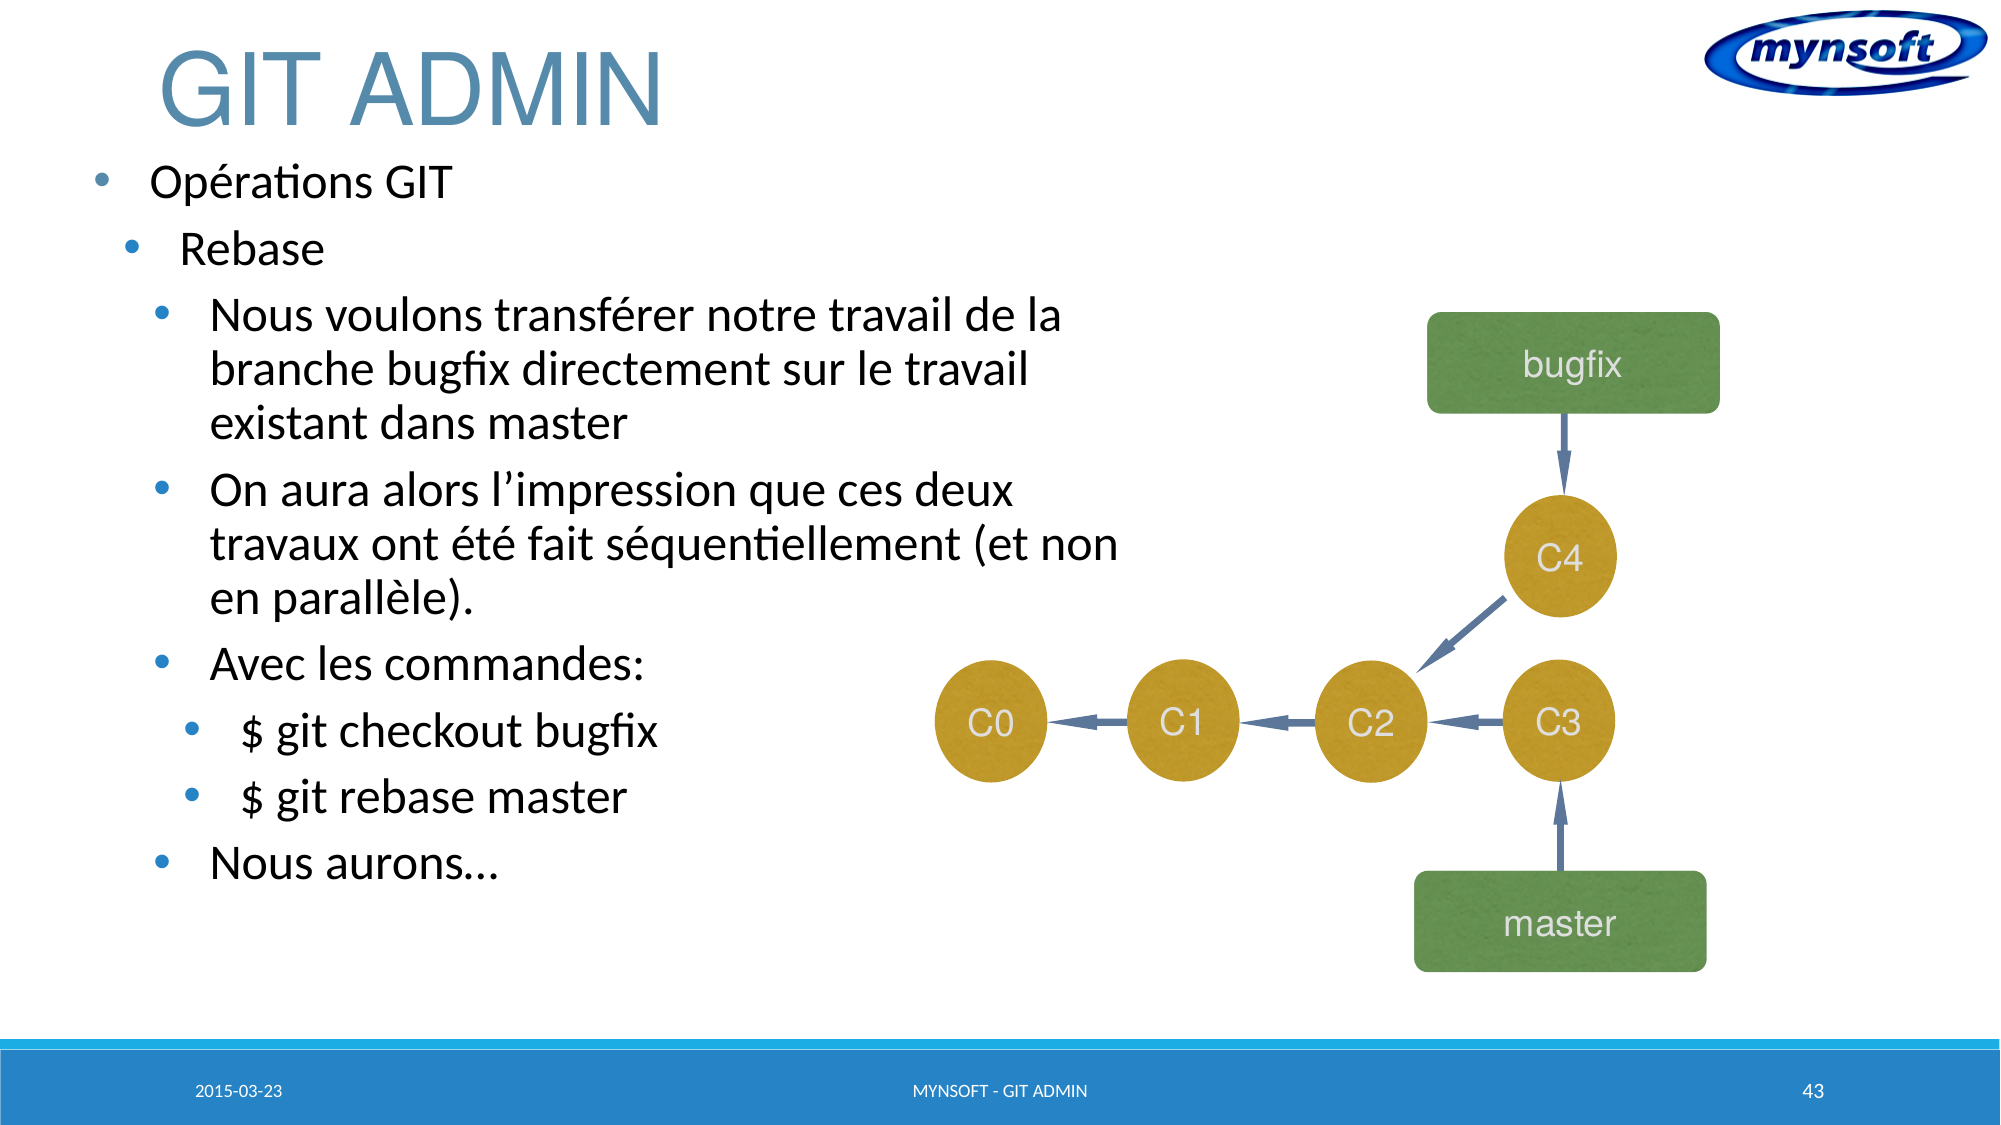

# GIT ADMIN
Opérations GIT
Rebase
Nous voulons transférer notre travail de la branche bugfix directement sur le travail existant dans master
On aura alors l’impression que ces deux travaux ont été fait séquentiellement (et non en parallèle).
Avec les commandes:
$ git checkout bugfix
$ git rebase master
Nous aurons…

bugfix

C4

C1

C3

C0

C2

master
2015-03-23
MYNSOFT - GIT ADMIN
43